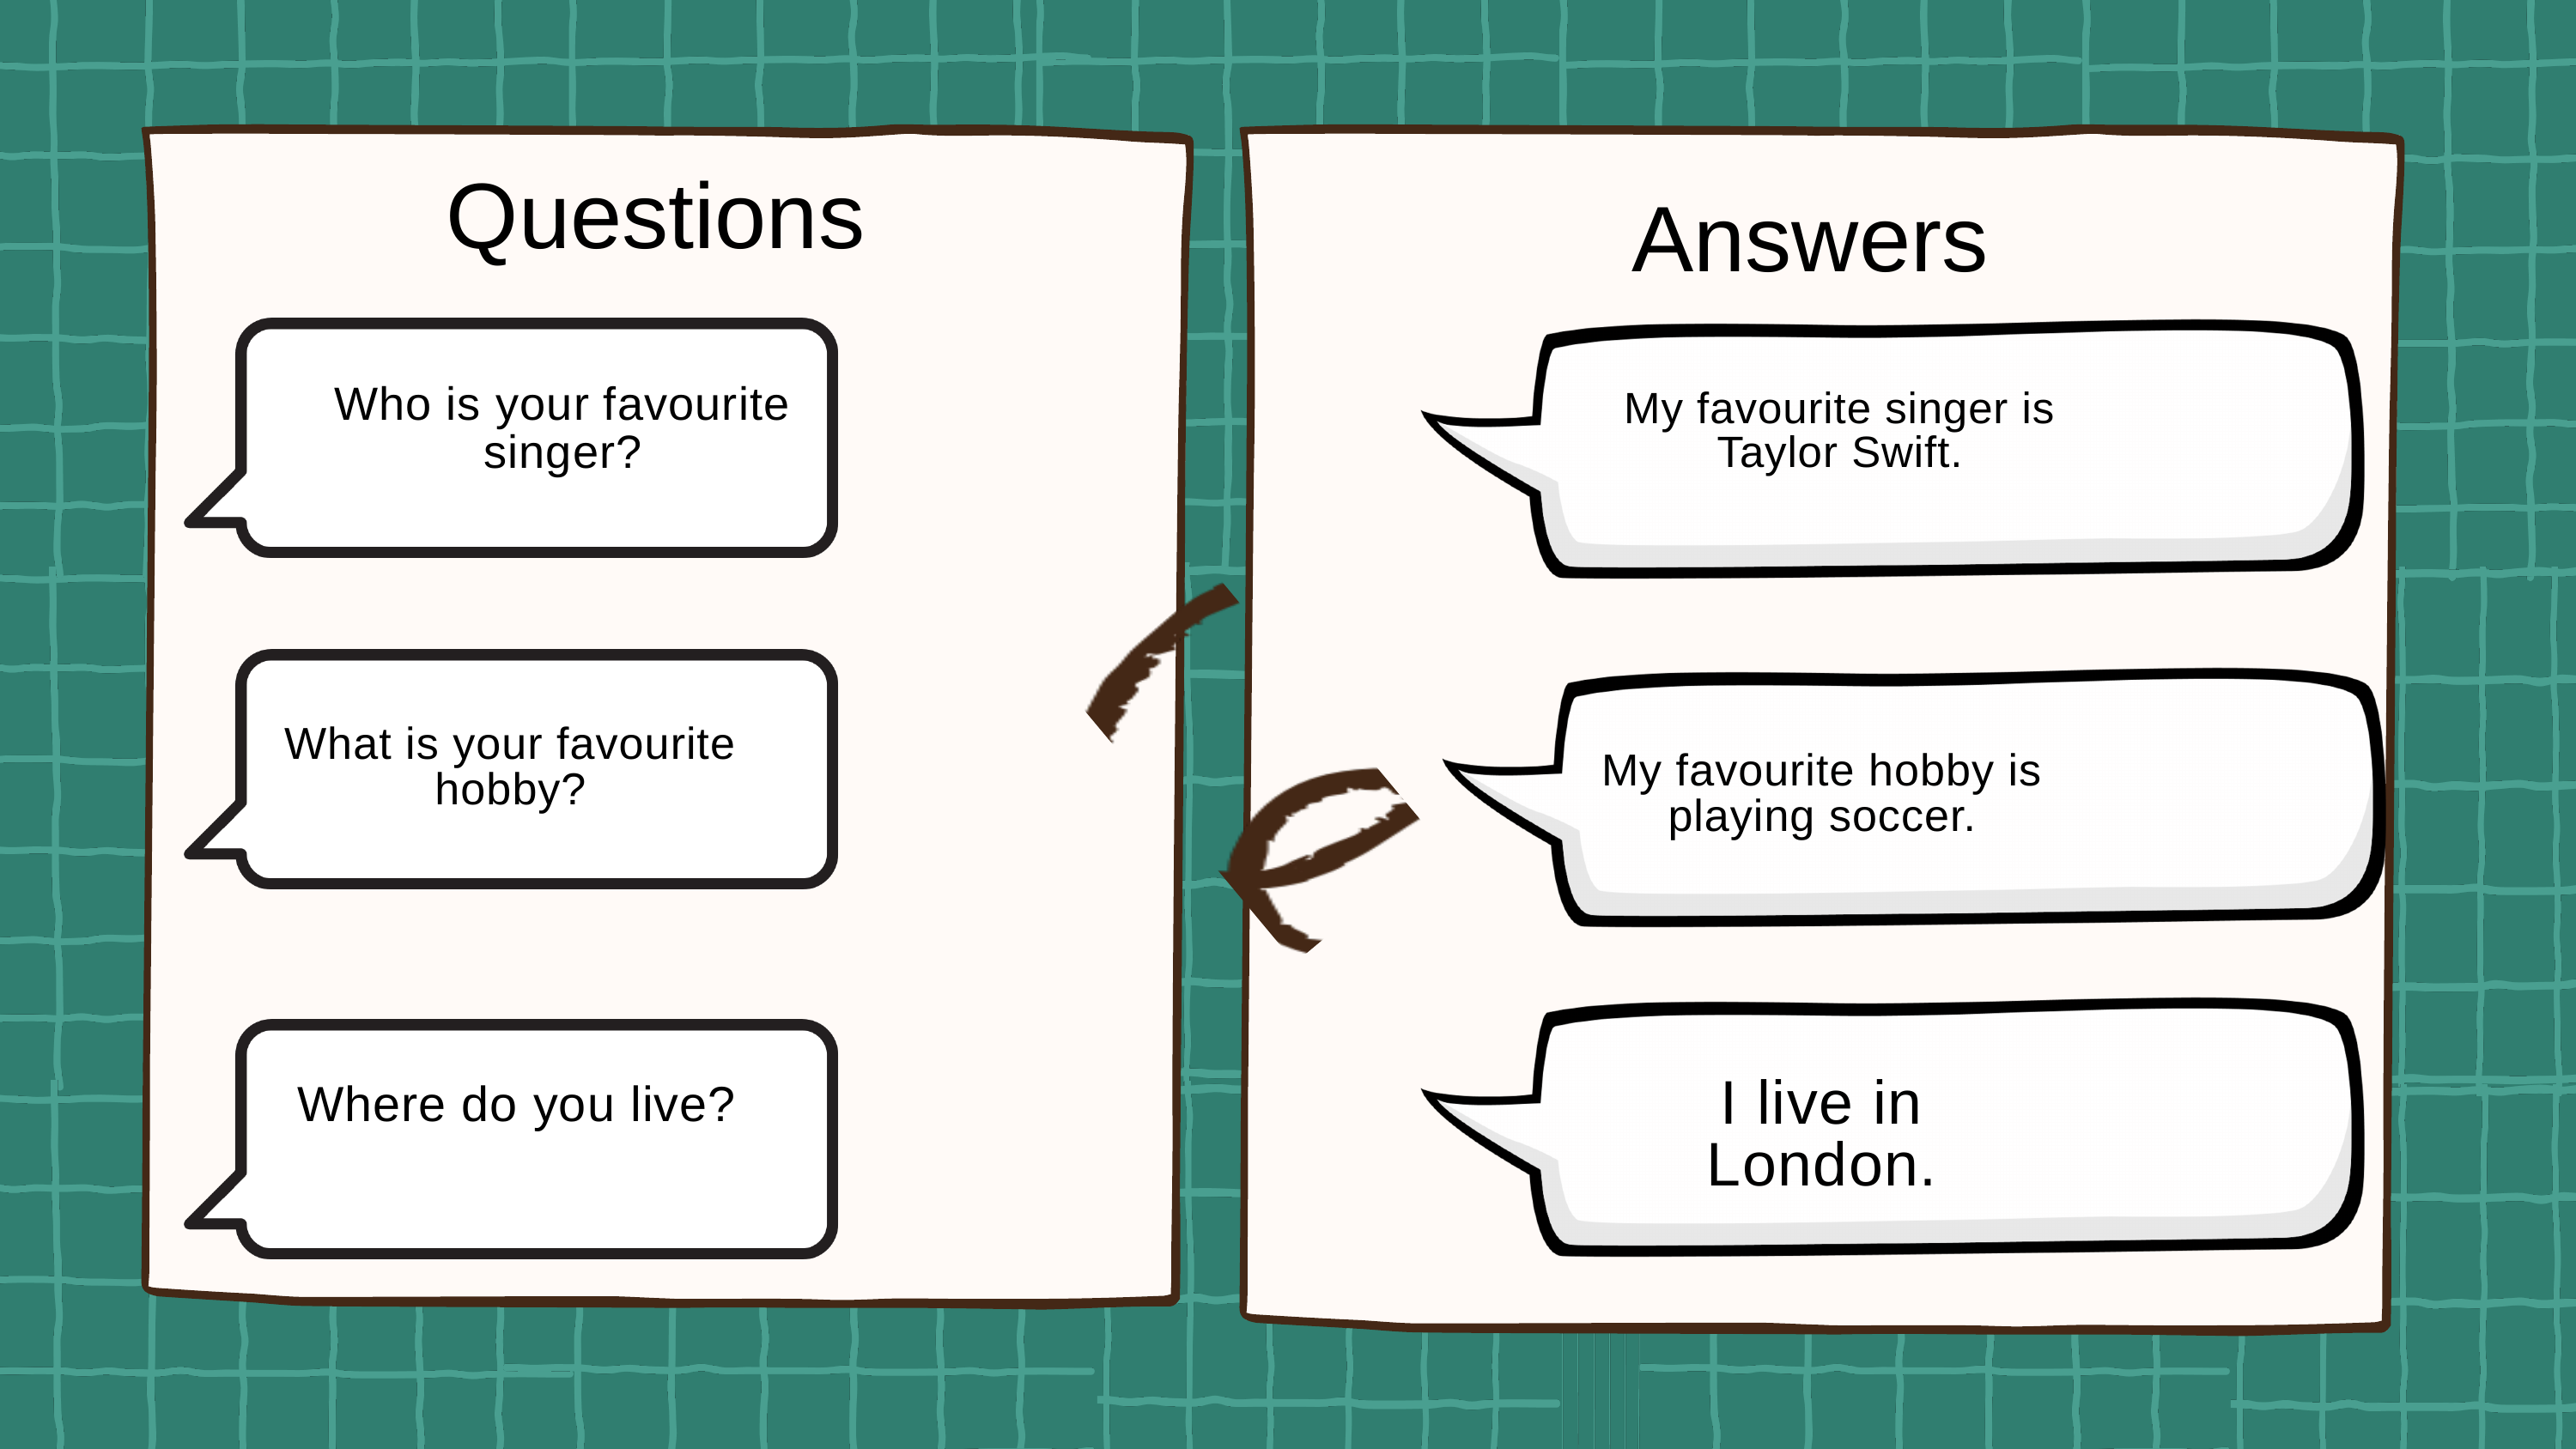

Questions
Answers

Who is your favourite singer?

My favourite singer is Taylor Swift.

What is your favourite hobby?

My favourite hobby is playing soccer.

I live in London.

Where do you live?